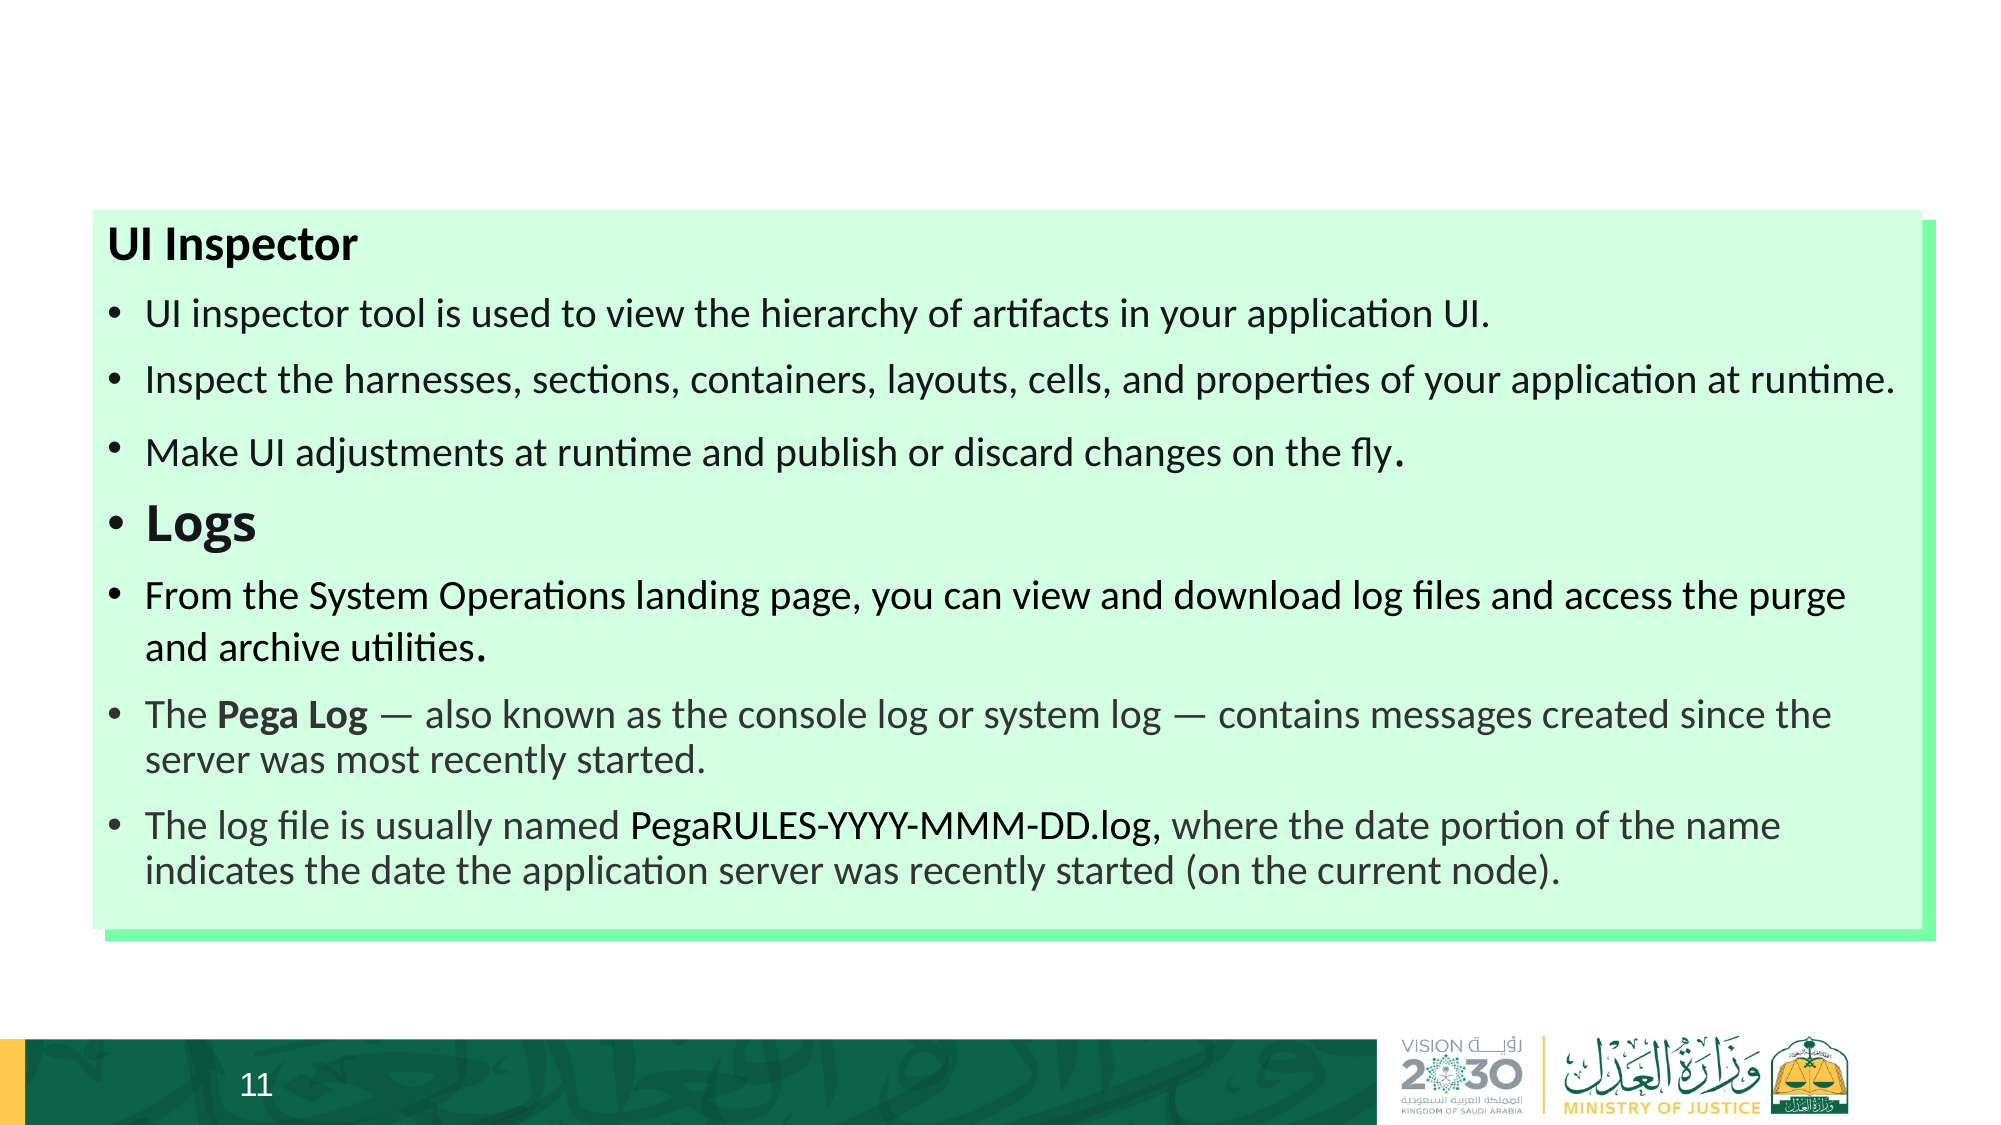

#
UI Inspector
UI inspector tool is used to view the hierarchy of artifacts in your application UI.
Inspect the harnesses, sections, containers, layouts, cells, and properties of your application at runtime.
Make UI adjustments at runtime and publish or discard changes on the fly.
Logs
From the System Operations landing page, you can view and download log files and access the purge and archive utilities.
The Pega Log — also known as the console log or system log — contains messages created since the server was most recently started.
The log file is usually named PegaRULES-YYYY-MMM-DD.log, where the date portion of the name indicates the date the application server was recently started (on the current node).

11